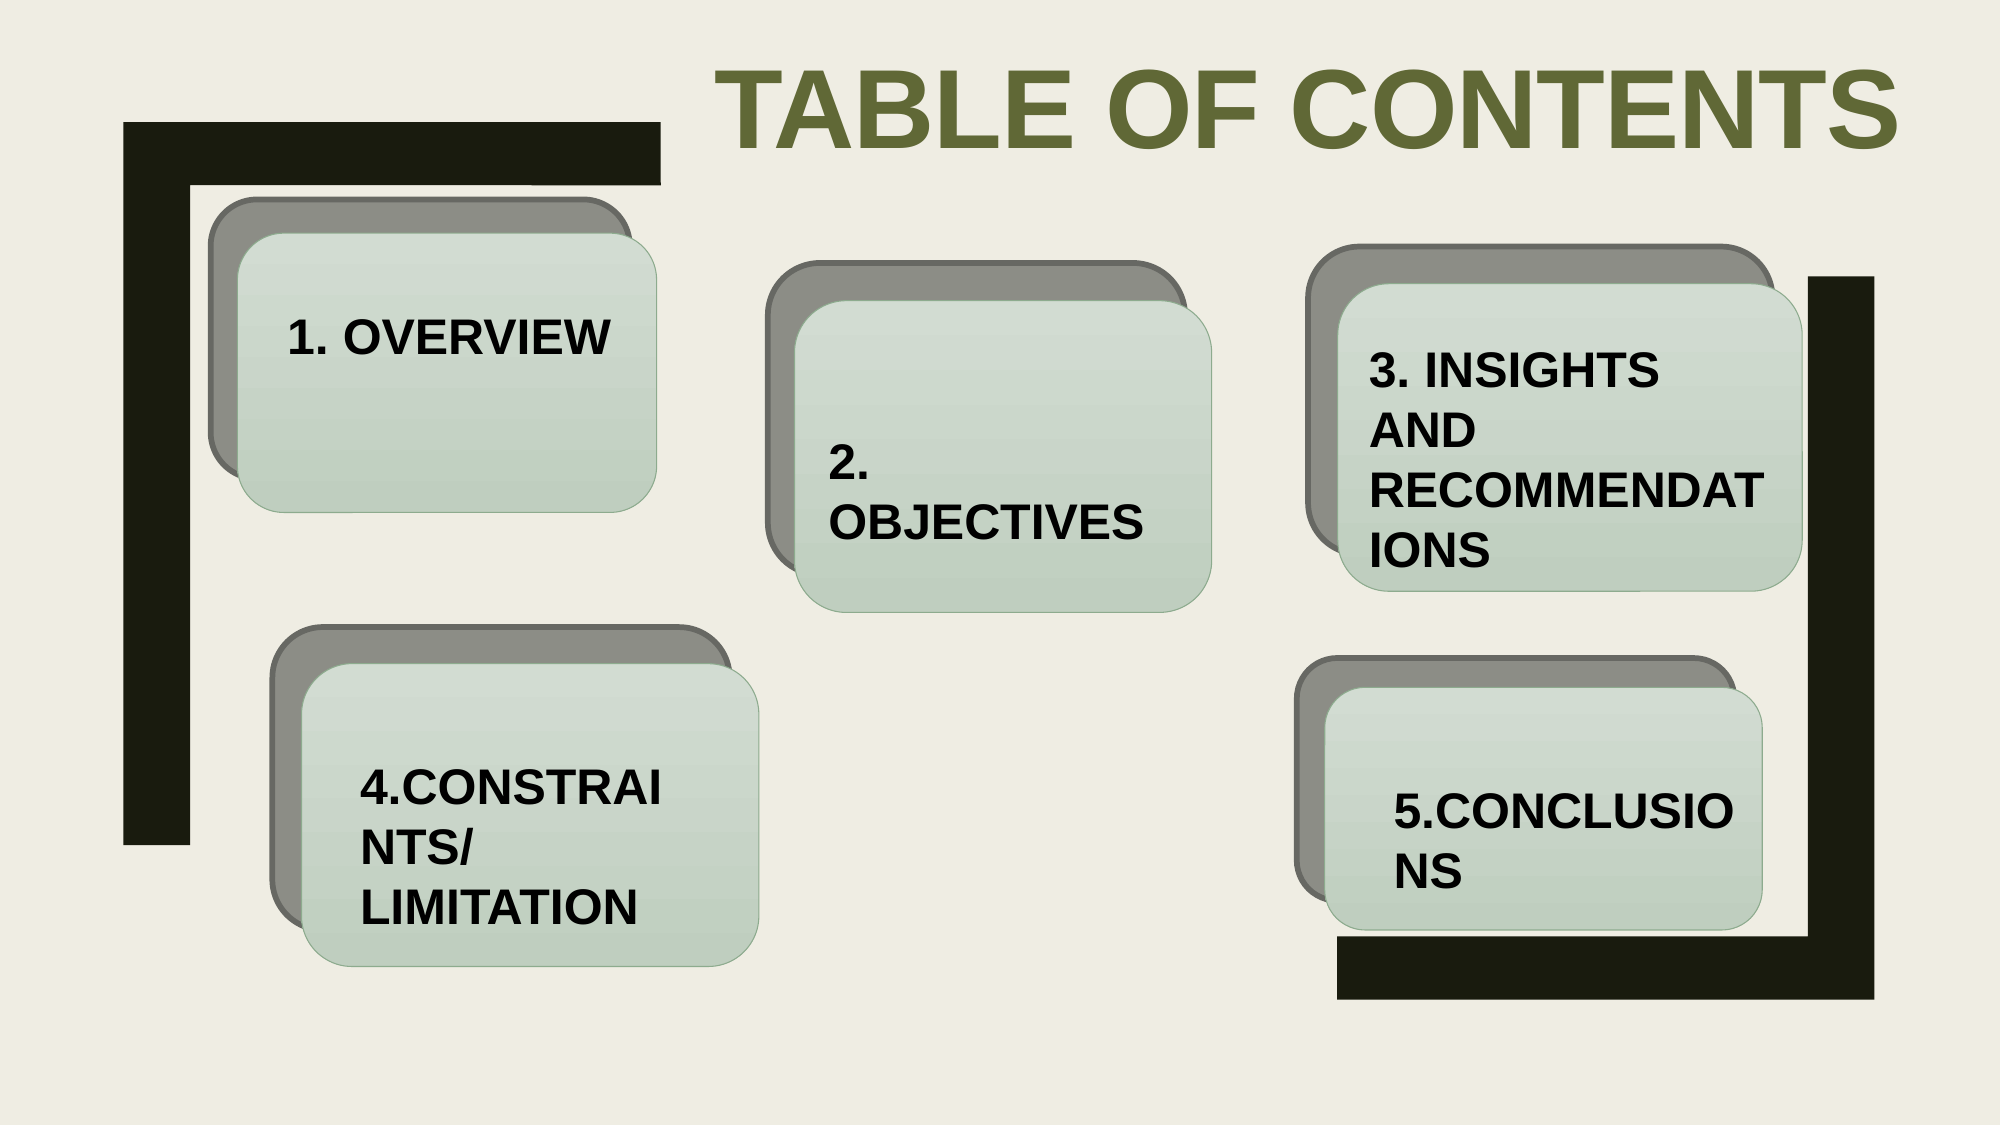

TABLE OF CONTENTS

1. OVERVIEW
3. INSIGHTS AND RECOMMENDATIONS
2. OBJECTIVES

4.CONSTRAINTS/LIMITATION
5.CONCLUSIONS